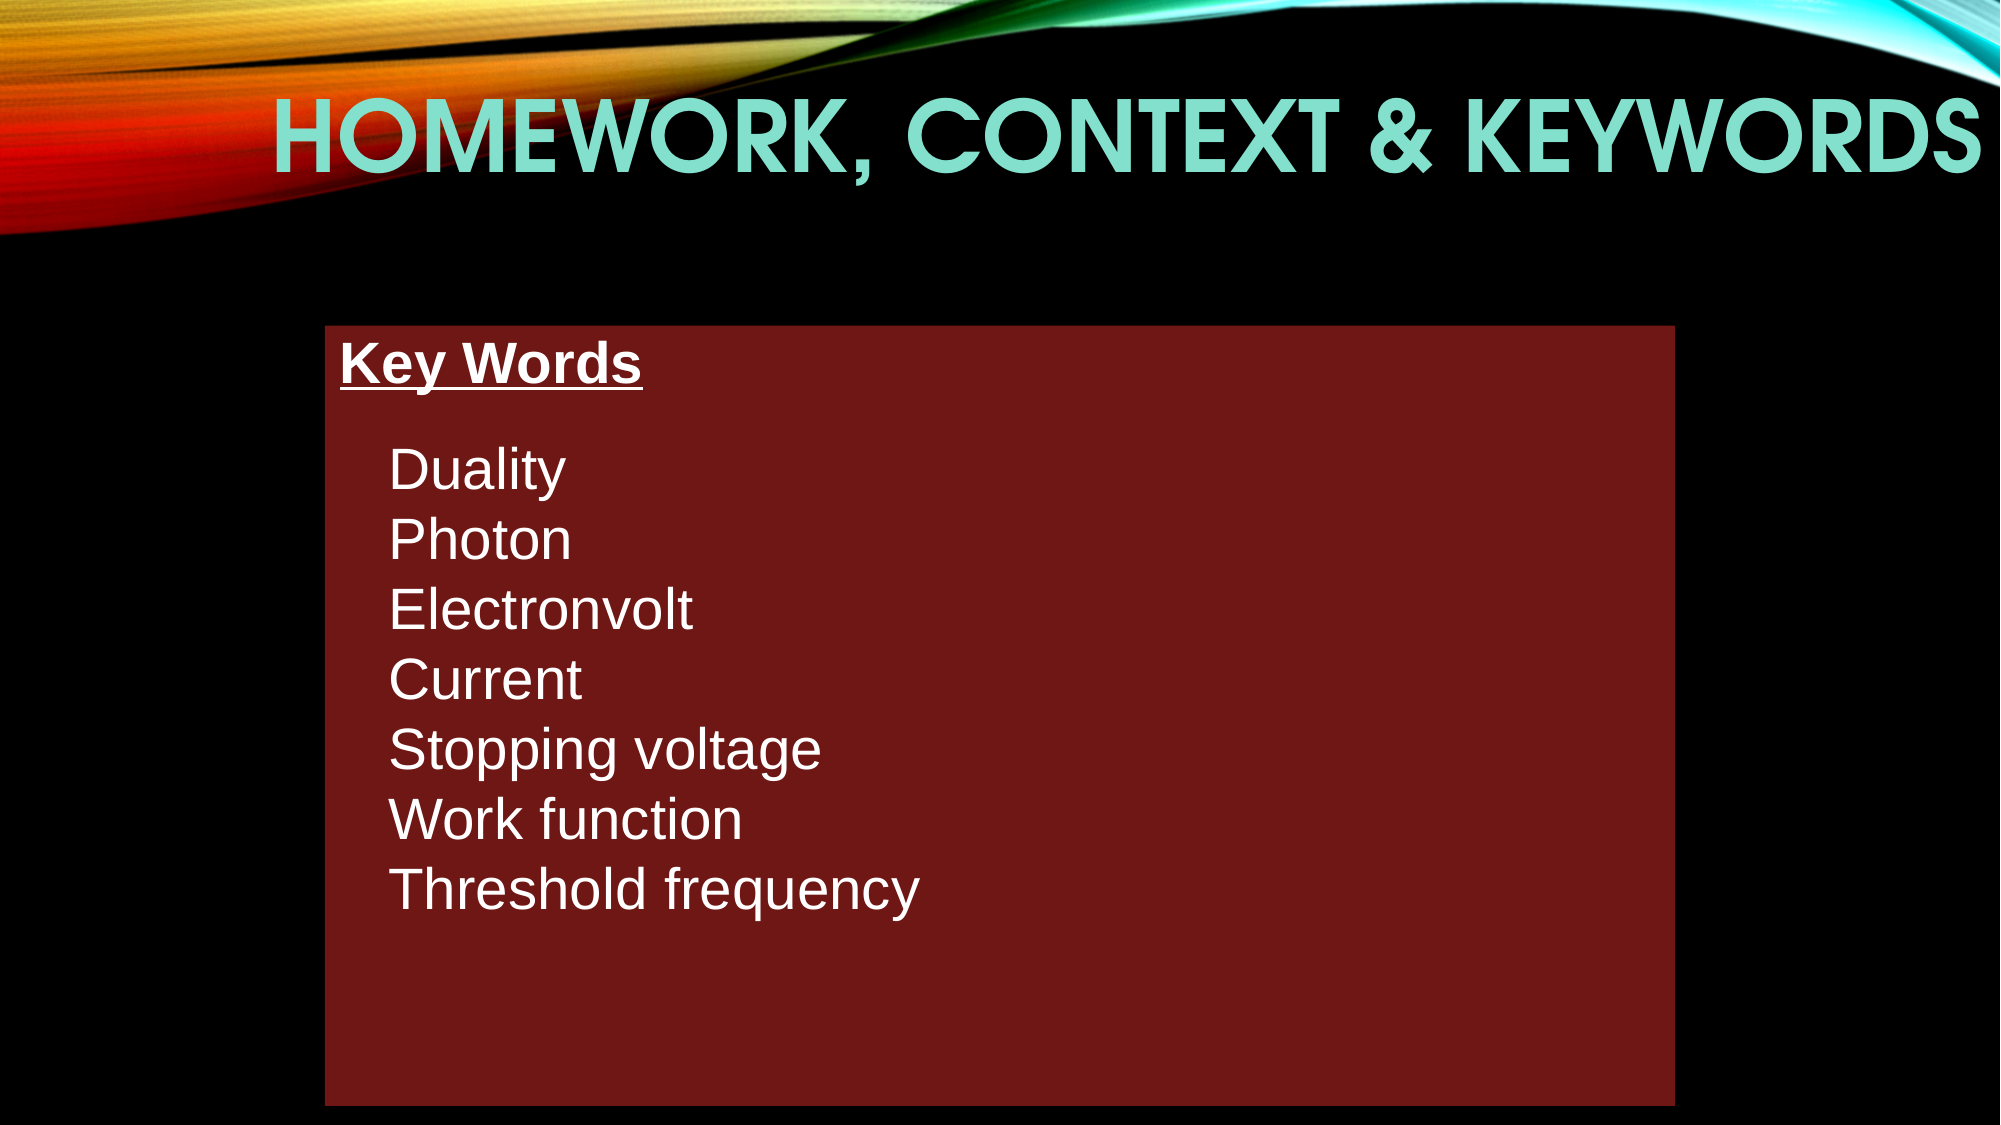

Homework, Context & Keywords
Key Words

Duality
Photon
Electronvolt
Current
Stopping voltage
Work function
Threshold frequency